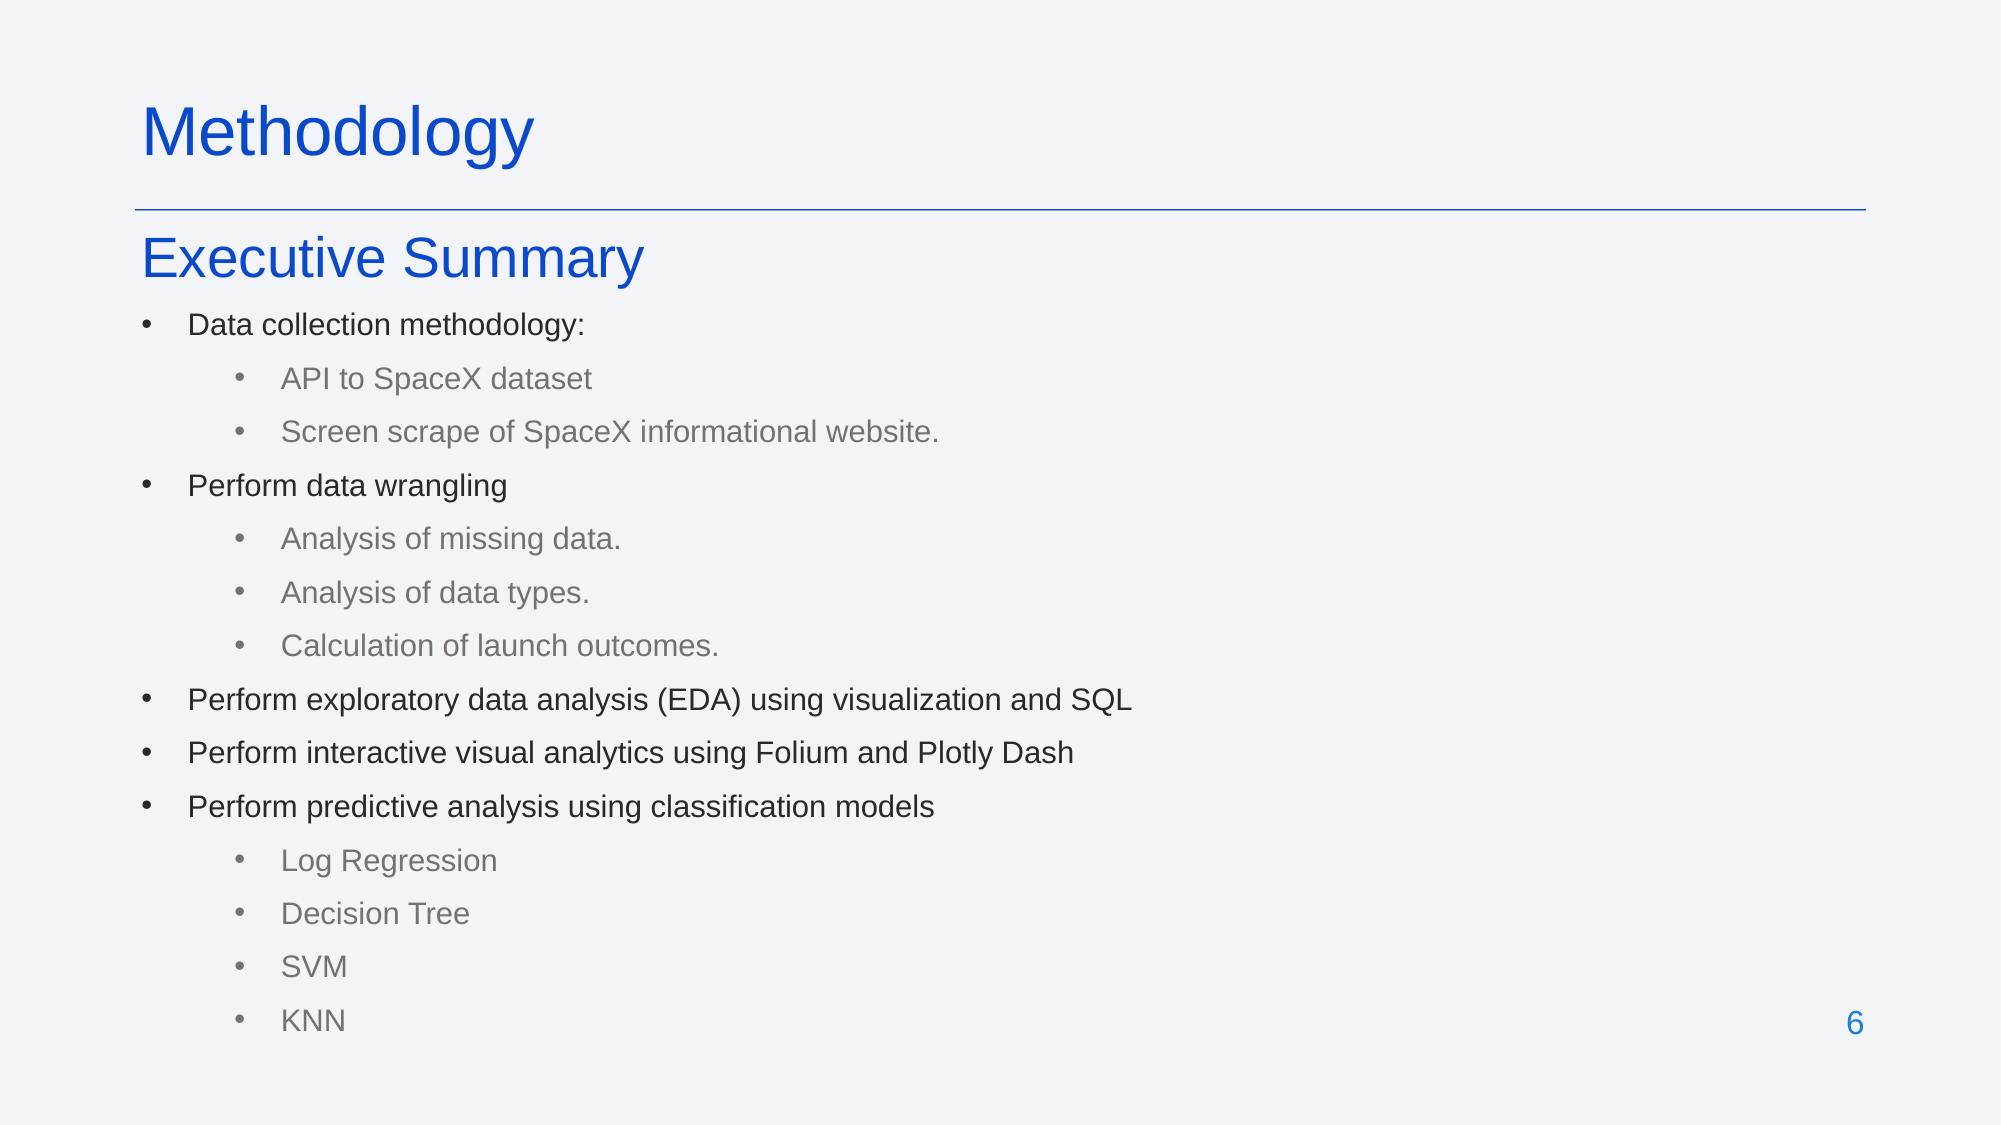

Methodology
Executive Summary
Data collection methodology:
API to SpaceX dataset
Screen scrape of SpaceX informational website.
Perform data wrangling
Analysis of missing data.
Analysis of data types.
Calculation of launch outcomes.
Perform exploratory data analysis (EDA) using visualization and SQL
Perform interactive visual analytics using Folium and Plotly Dash
Perform predictive analysis using classification models
Log Regression
Decision Tree
SVM
KNN

6